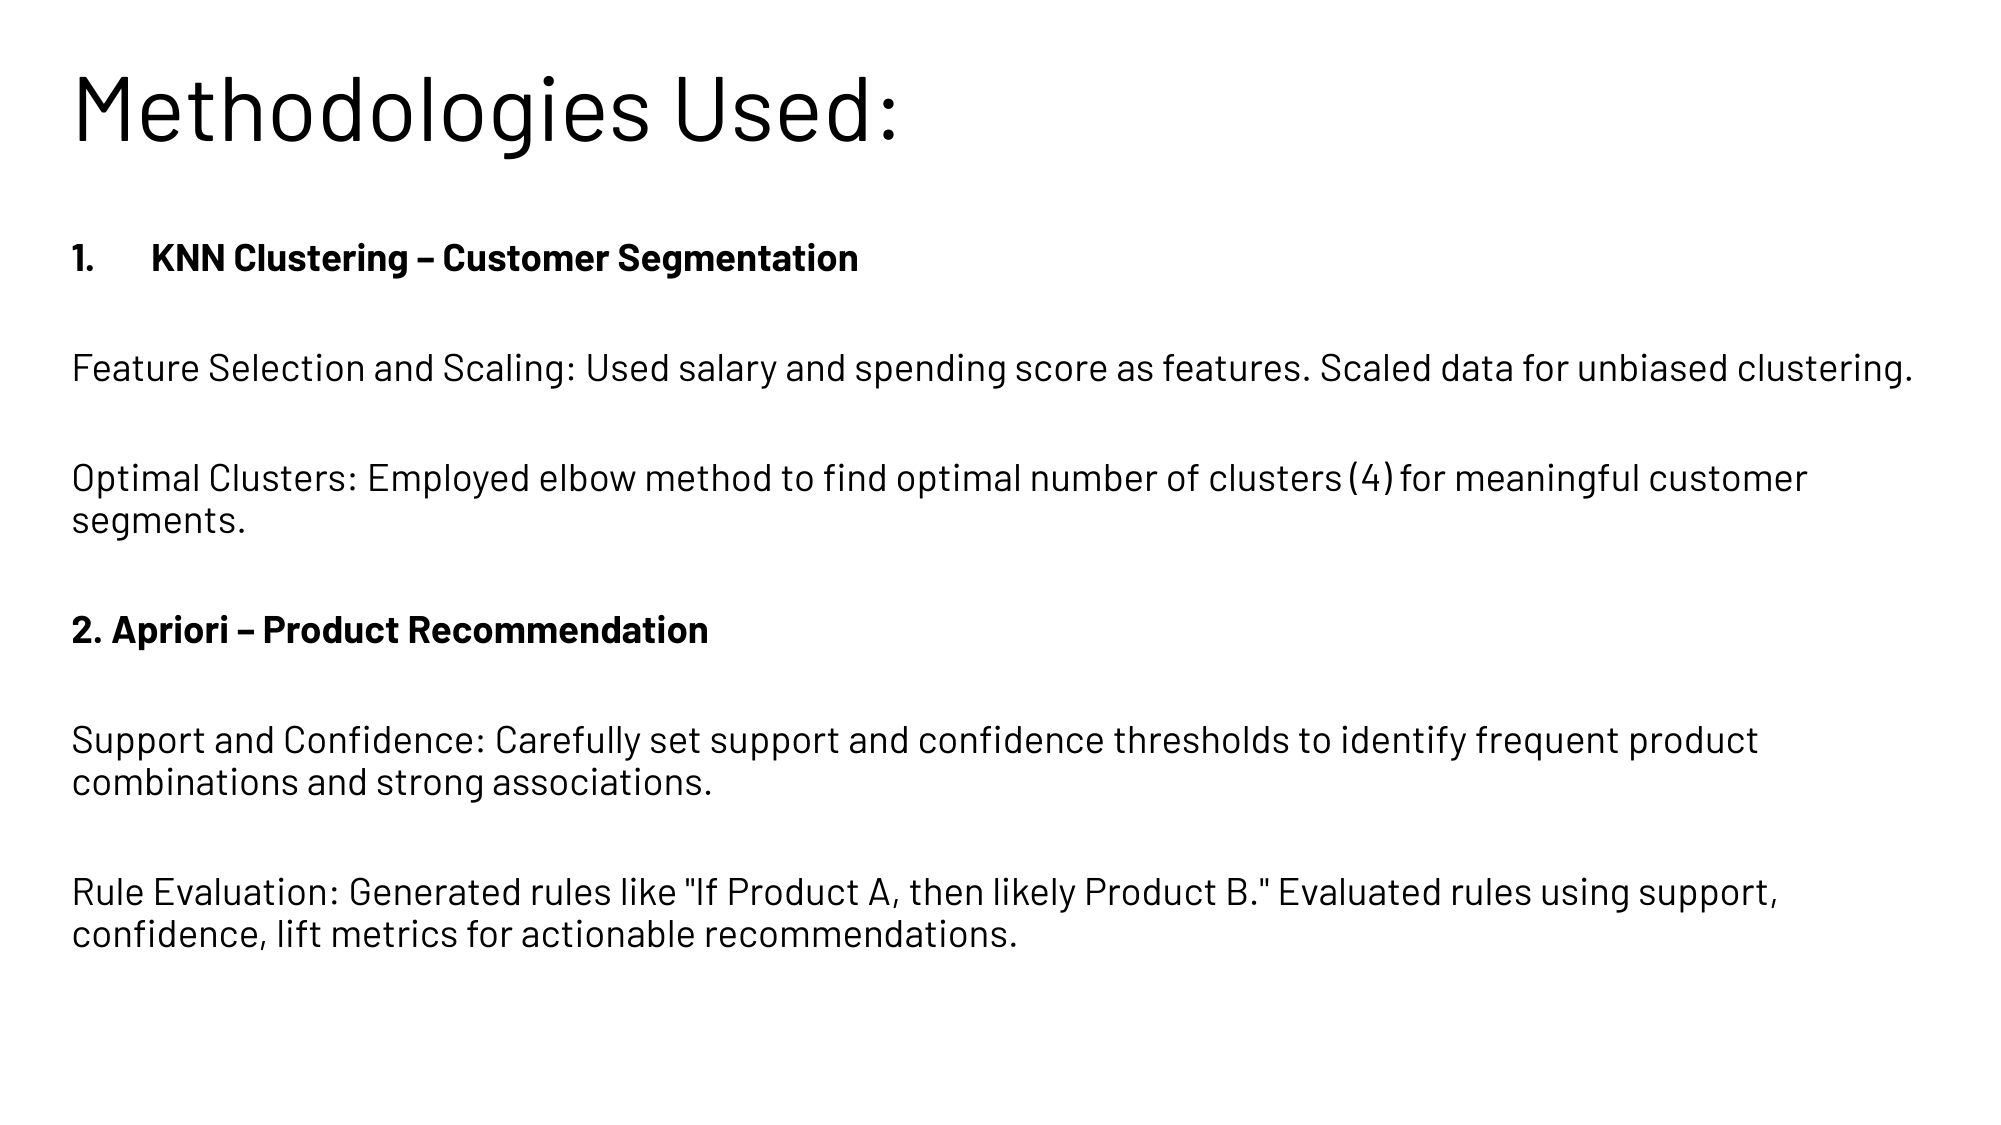

# Methodologies Used:
KNN Clustering – Customer Segmentation

Feature Selection and Scaling: Used salary and spending score as features. Scaled data for unbiased clustering.

Optimal Clusters: Employed elbow method to find optimal number of clusters (4) for meaningful customer segments.

2. Apriori – Product Recommendation

Support and Confidence: Carefully set support and confidence thresholds to identify frequent product combinations and strong associations.

Rule Evaluation: Generated rules like "If Product A, then likely Product B." Evaluated rules using support, confidence, lift metrics for actionable recommendations.